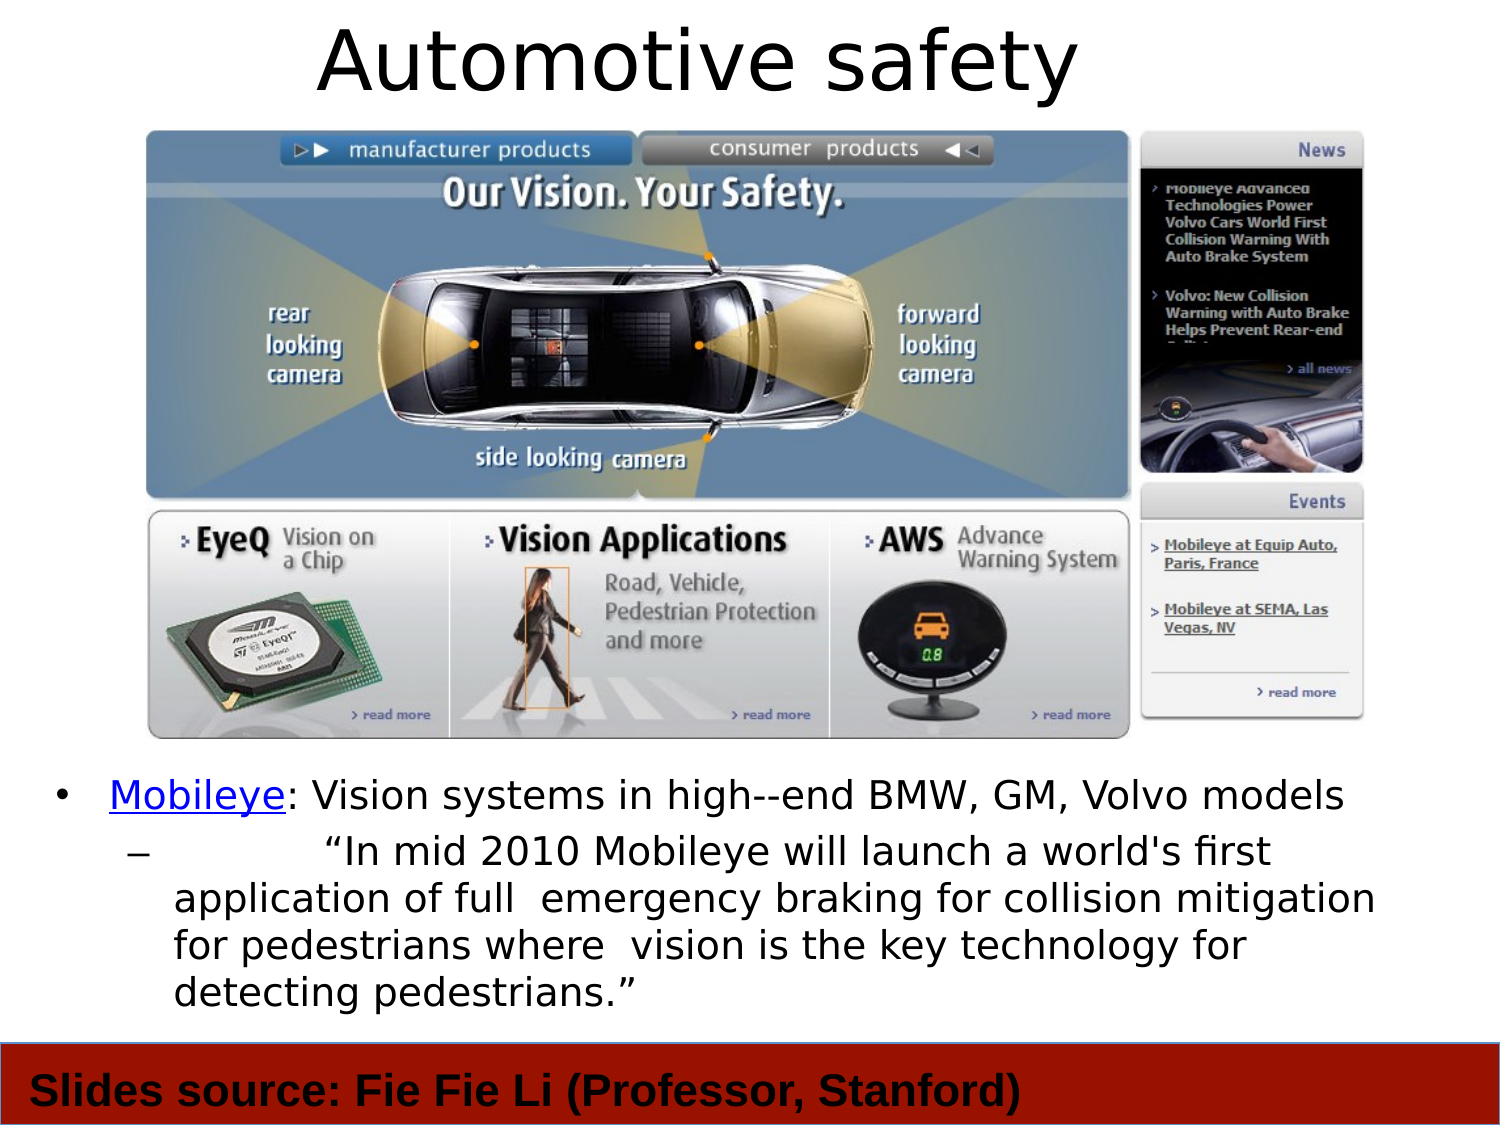

# Automotive safety

Mobileye: Vision systems in high-­‐end BMW, GM, Volvo models
–		“In mid 2010 Mobileye will launch a world's ﬁrst application of full  emergency braking for collision mitigation for pedestrians where  vision is the key technology for detecting pedestrians.”

Slides source: Fie Fie Li (Professor, Stanford)